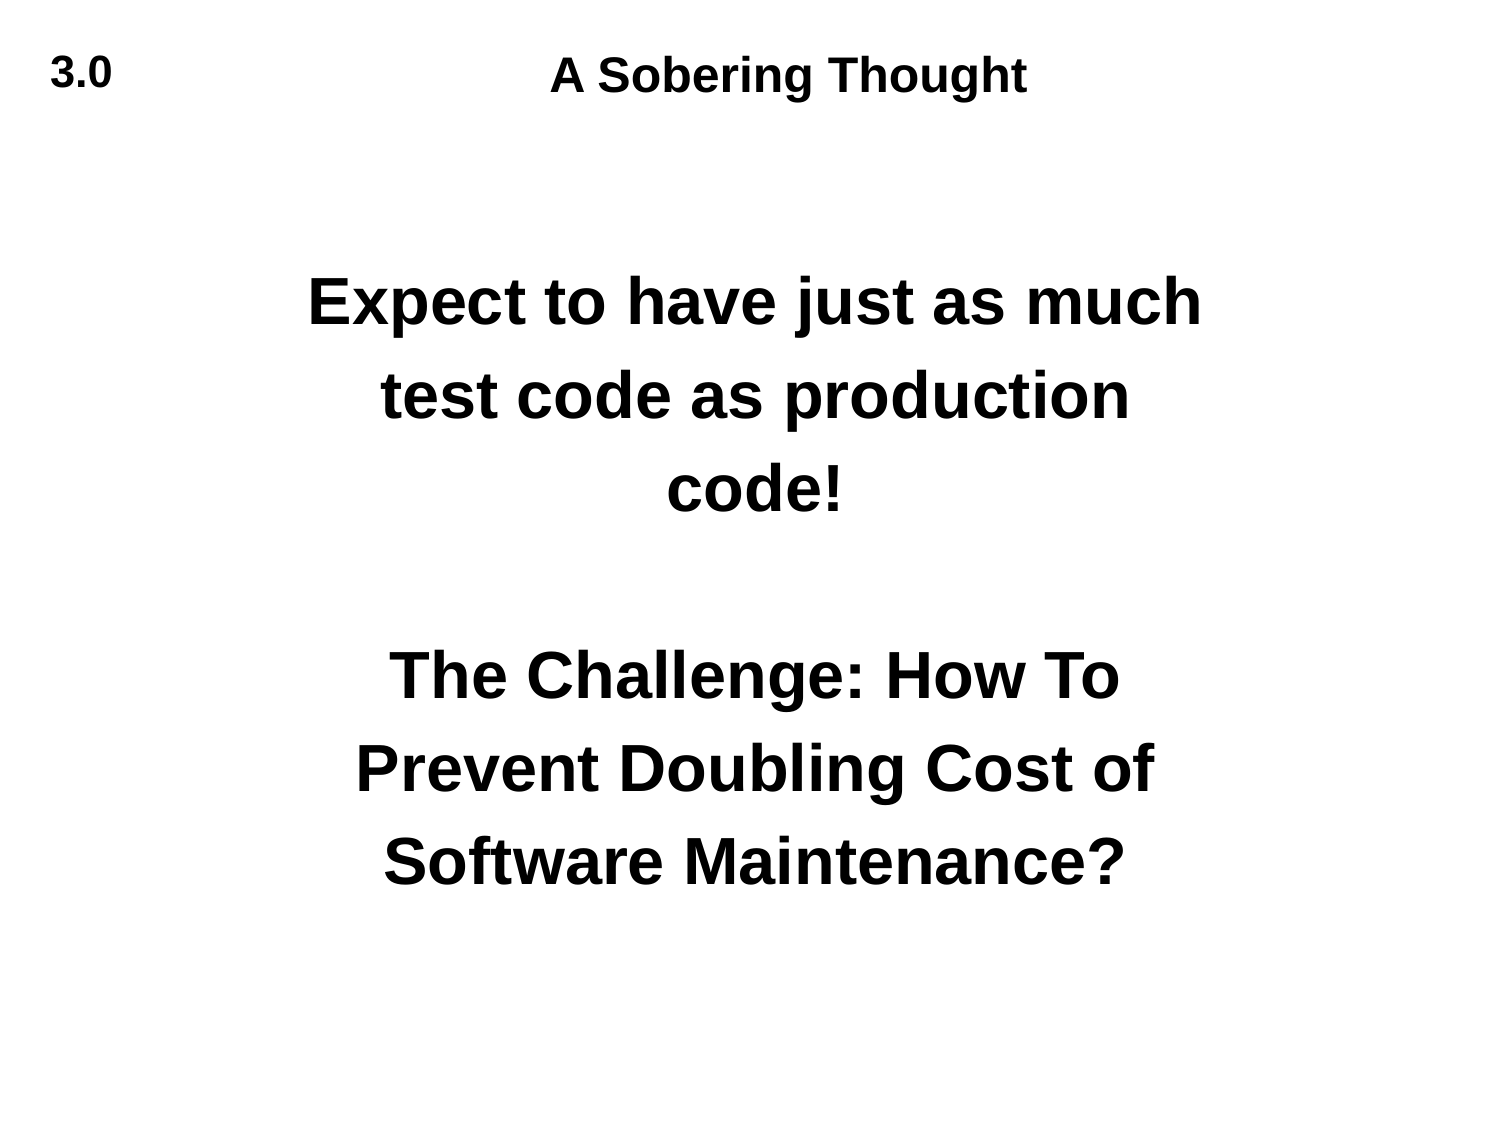

3.0
# A Sobering Thought

Expect to have just as much
test code as production
code!

The Challenge: How To
Prevent Doubling Cost of
Software Maintenance?